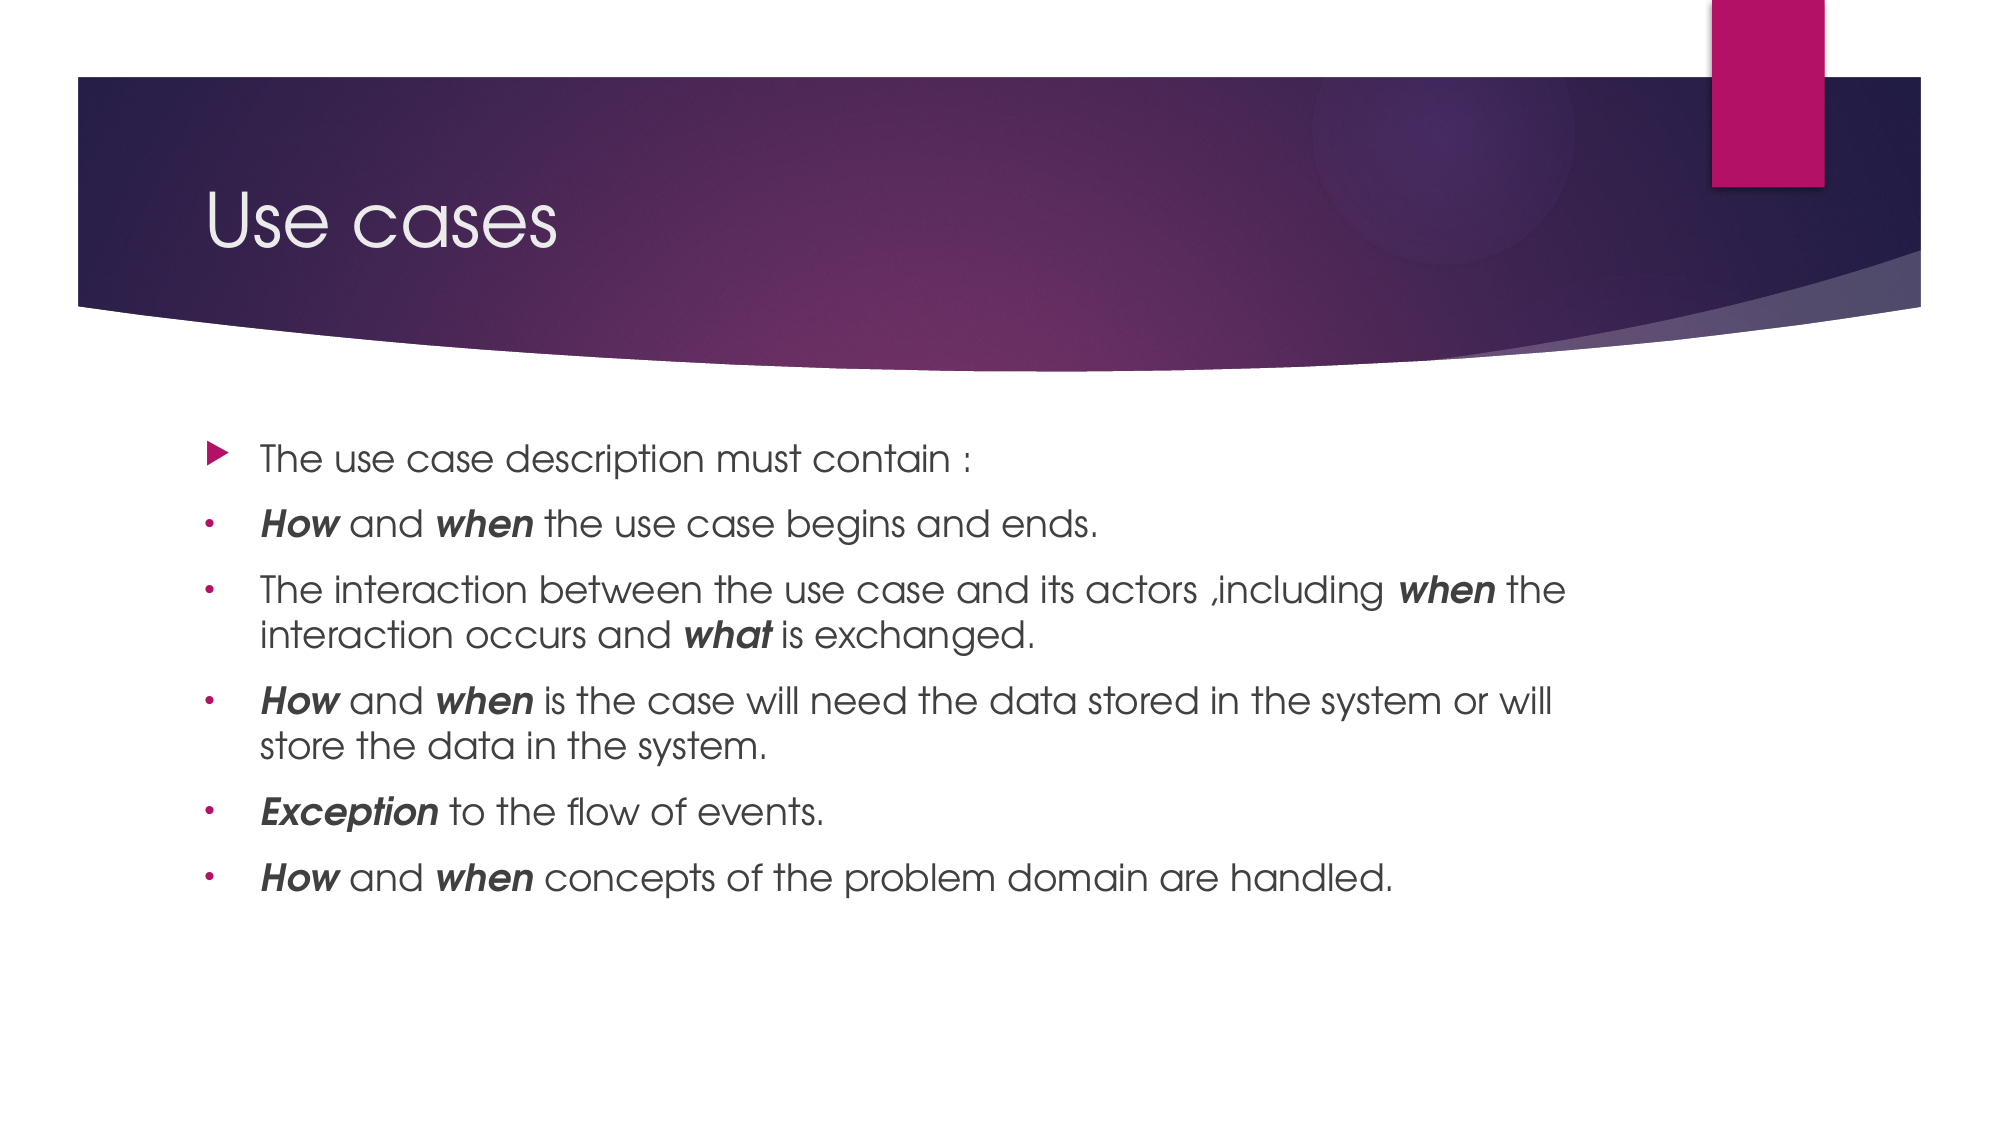

# Use cases
The use case description must contain :
How and when the use case begins and ends.
The interaction between the use case and its actors ,including when the interaction occurs and what is exchanged.
How and when is the case will need the data stored in the system or will store the data in the system.
Exception to the flow of events.
How and when concepts of the problem domain are handled.